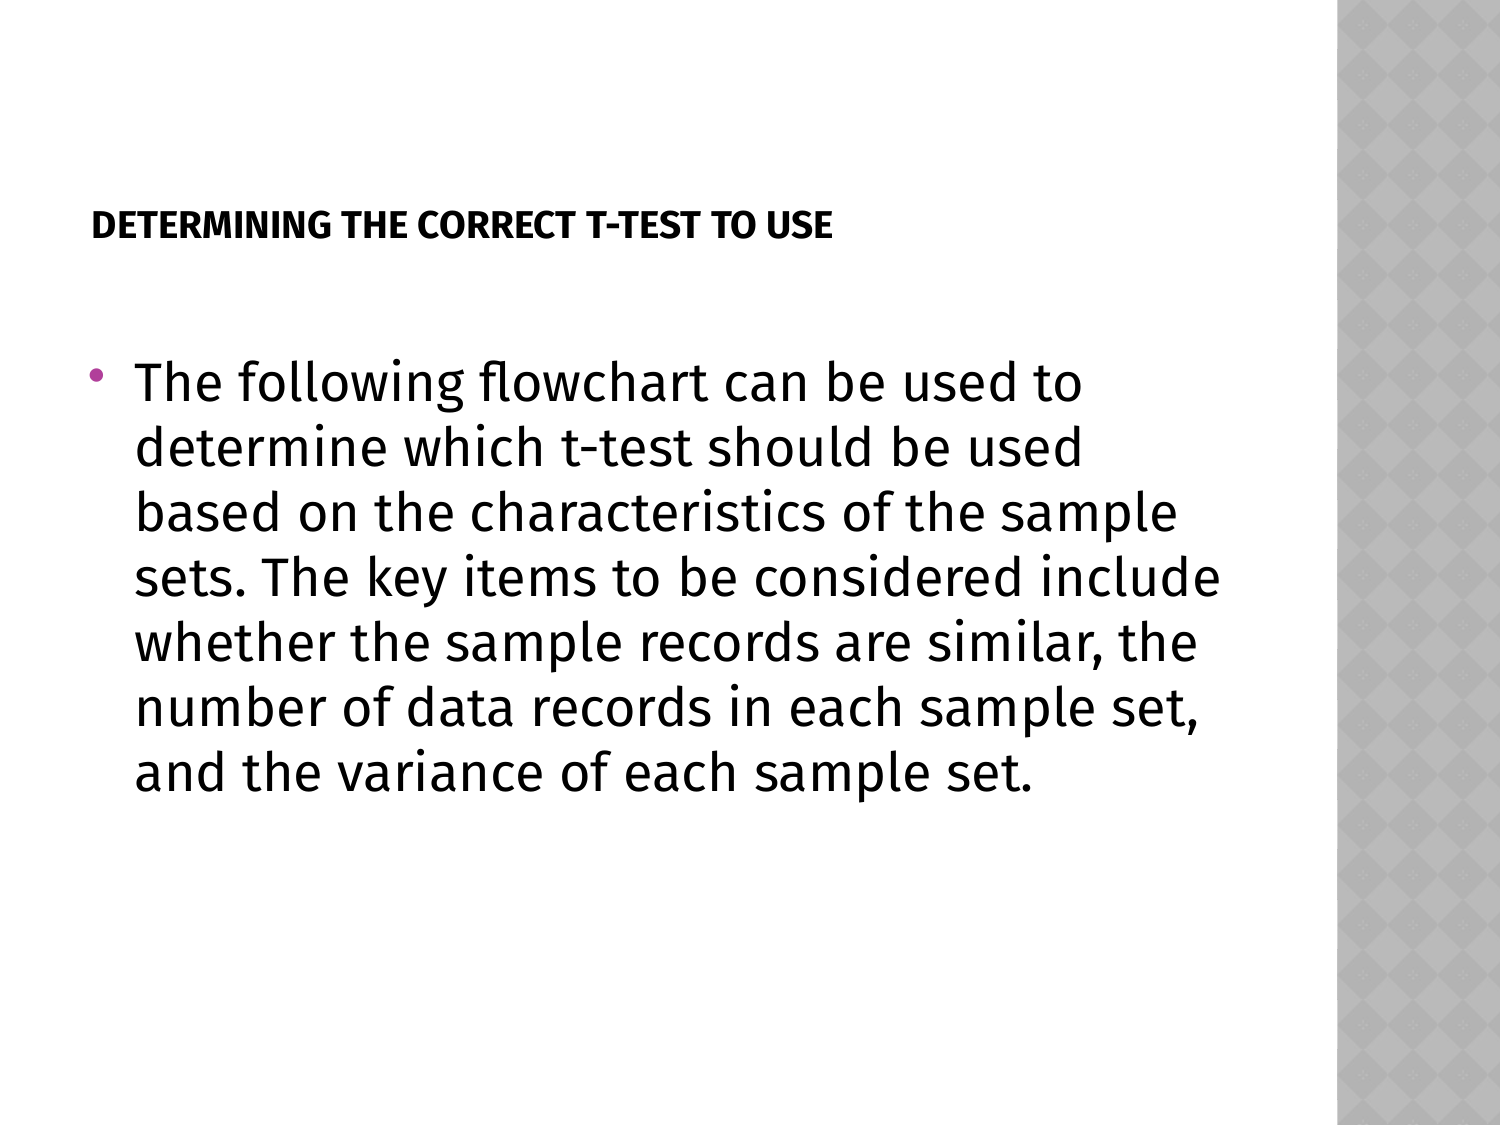

# Determining the Correct T-Test to Use
The following flowchart can be used to determine which t-test should be used based on the characteristics of the sample sets. The key items to be considered include whether the sample records are similar, the number of data records in each sample set, and the variance of each sample set.